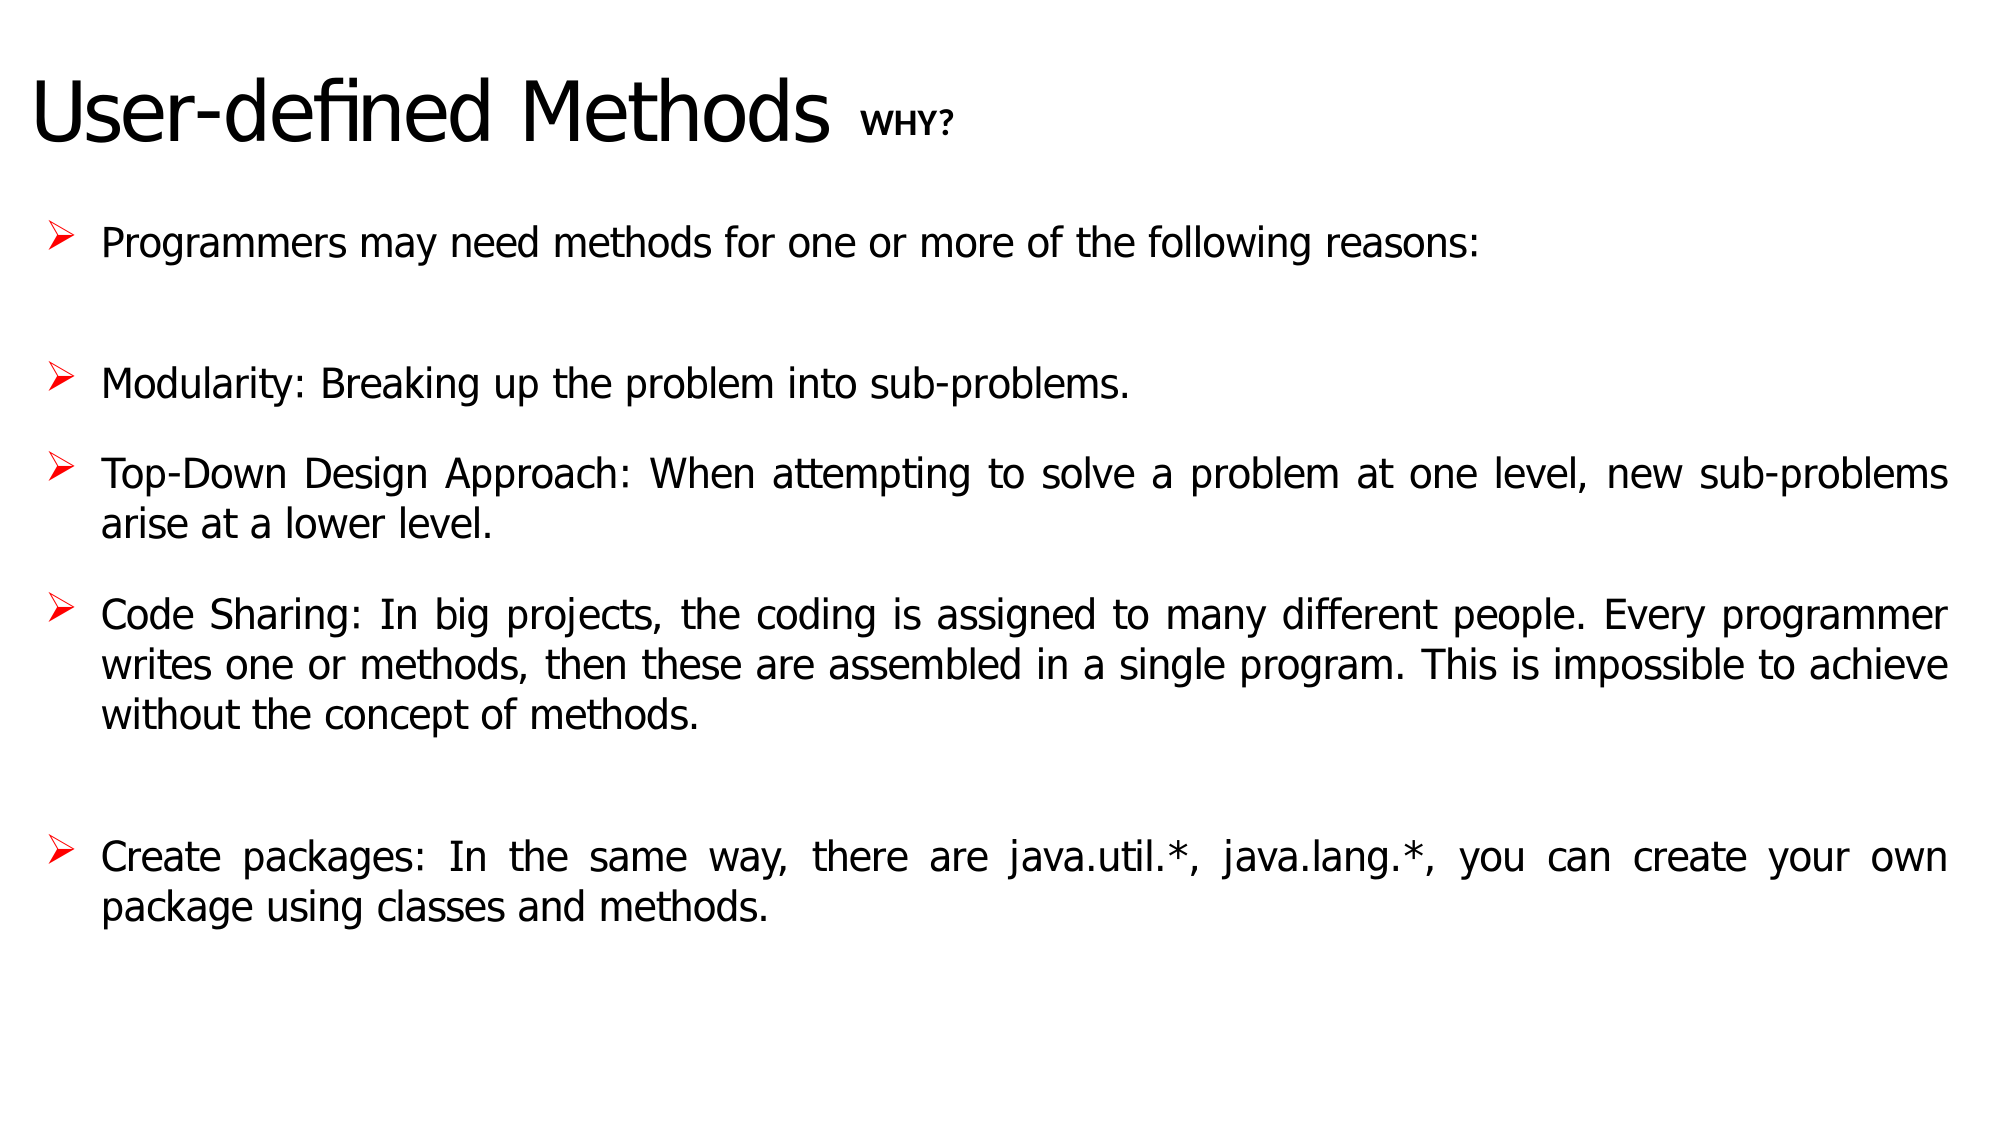

# User-defined Methods
WHY?
Programmers may need methods for one or more of the following reasons:
Modularity: Breaking up the problem into sub-problems.
Top-Down Design Approach: When attempting to solve a problem at one level, new sub-problems arise at a lower level.
Code Sharing: In big projects, the coding is assigned to many different people. Every programmer writes one or methods, then these are assembled in a single program. This is impossible to achieve without the concept of methods.
Create packages: In the same way, there are java.util.*, java.lang.*, you can create your own package using classes and methods.